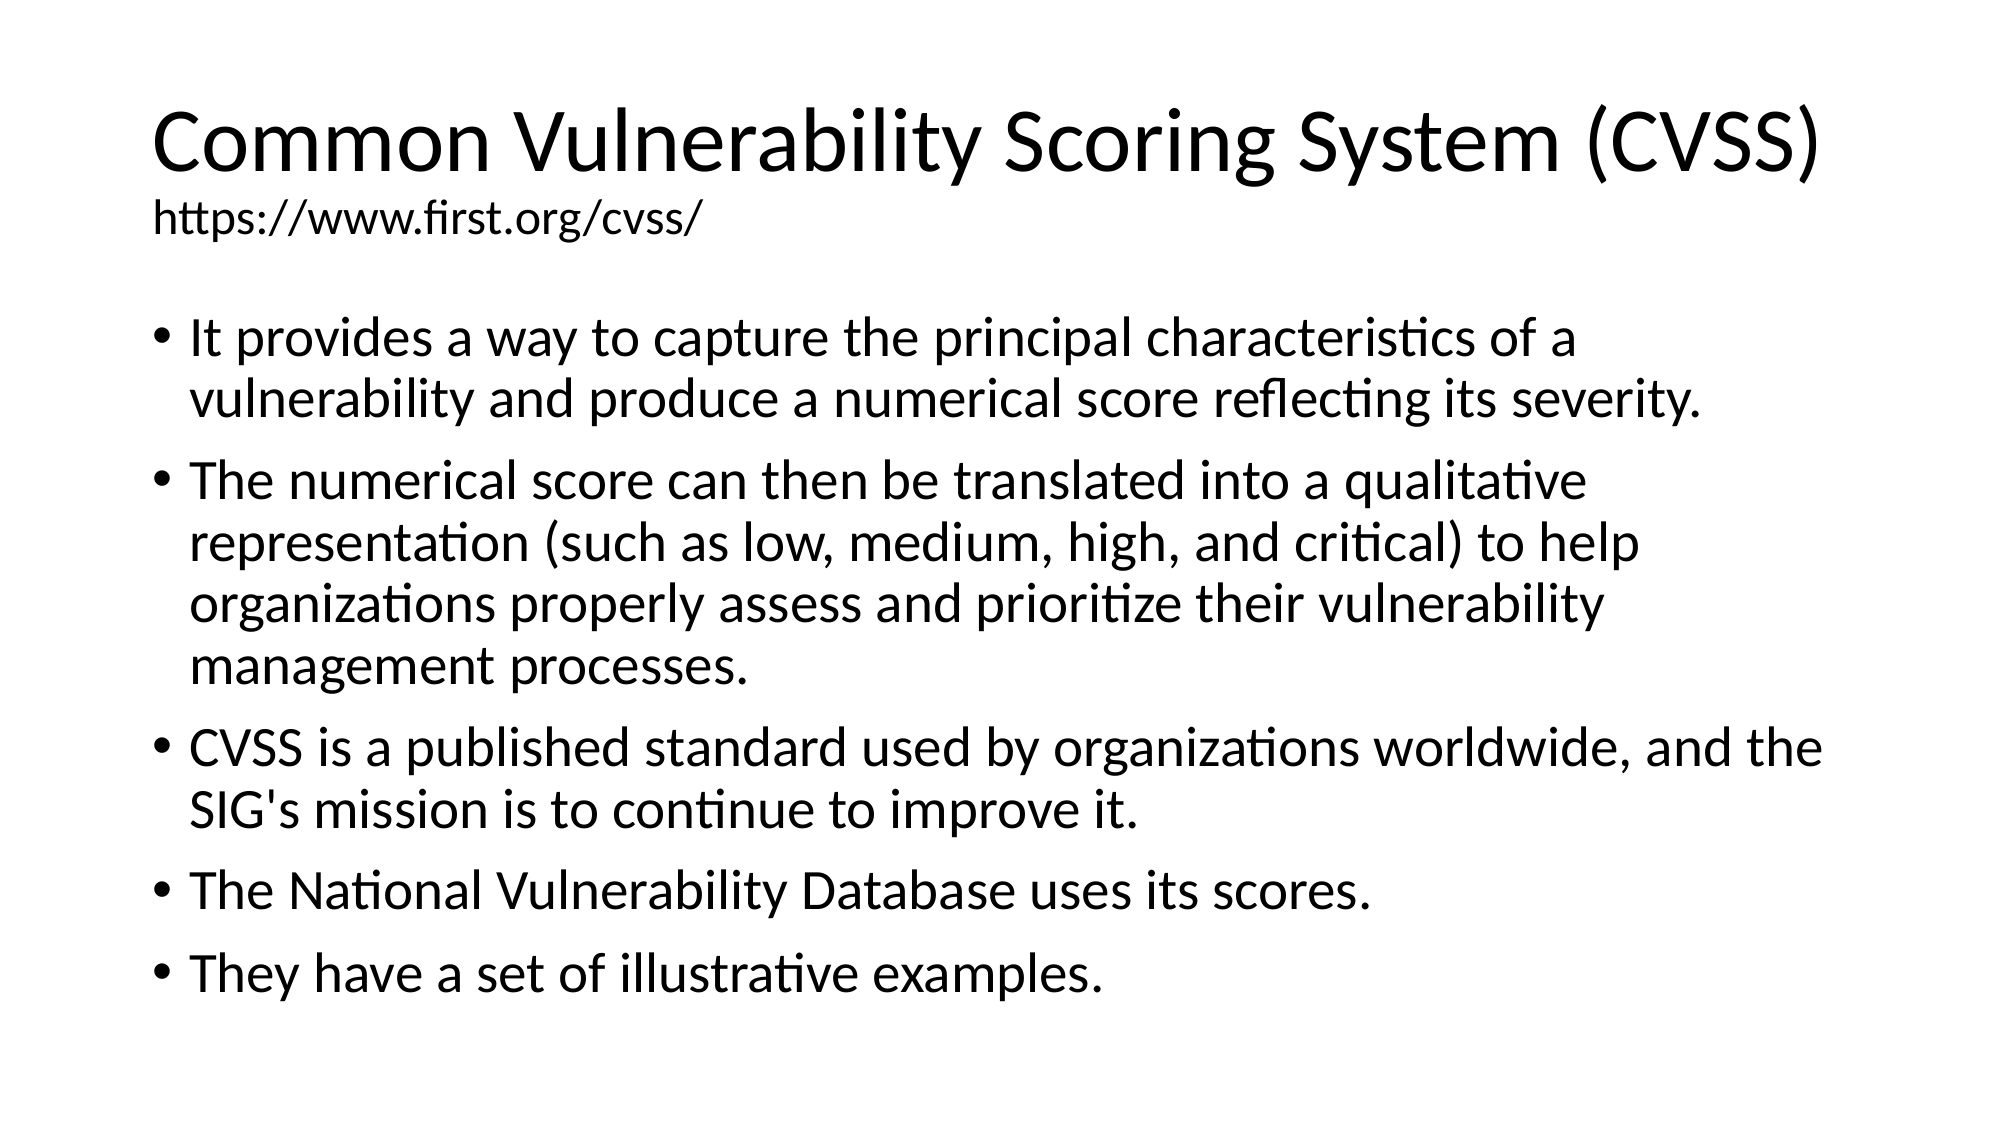

# Common Vulnerability Scoring System (CVSS) https://www.first.org/cvss/
It provides a way to capture the principal characteristics of a vulnerability and produce a numerical score reflecting its severity.
The numerical score can then be translated into a qualitative representation (such as low, medium, high, and critical) to help organizations properly assess and prioritize their vulnerability management processes.
CVSS is a published standard used by organizations worldwide, and the SIG's mission is to continue to improve it.
The National Vulnerability Database uses its scores.
They have a set of illustrative examples.